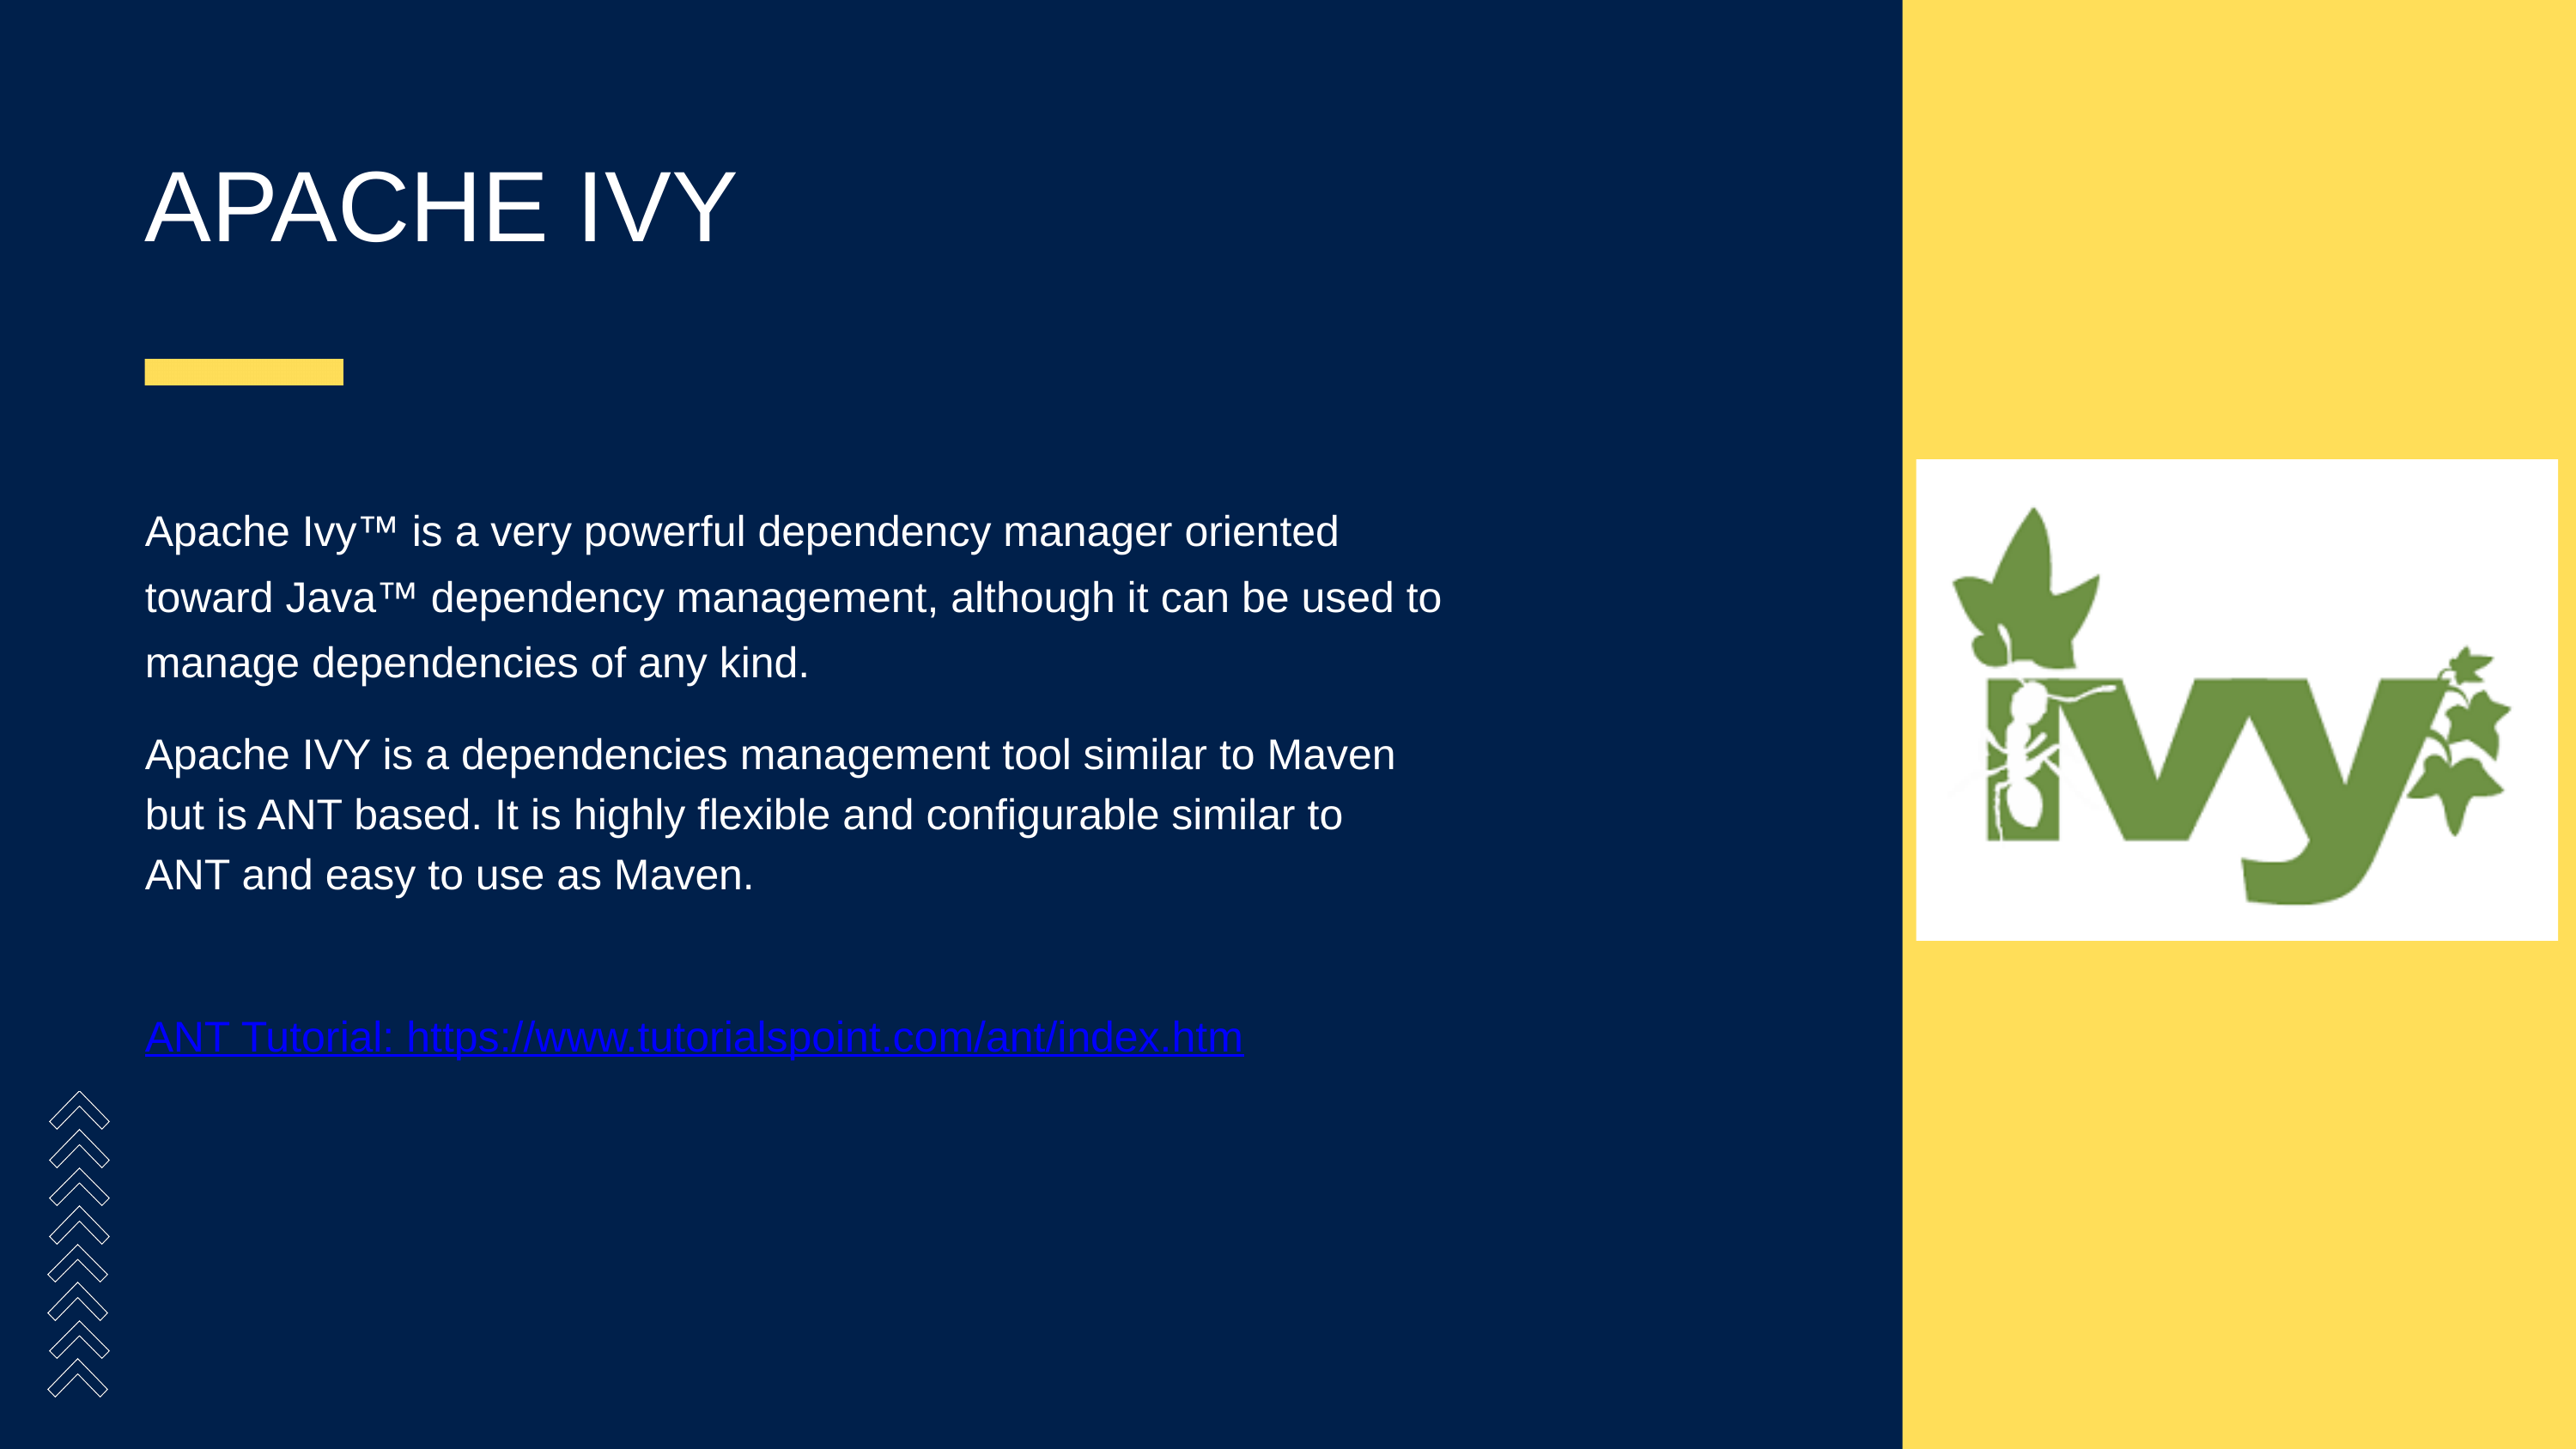

APACHE IVY

Apache Ivy™ is a very powerful dependency manager oriented toward Java™ dependency management, although it can be used to manage dependencies of any kind.
Apache IVY is a dependencies management tool similar to Maven but is ANT based. It is highly flexible and configurable similar to ANT and easy to use as Maven.
ANT Tutorial: https://www.tutorialspoint.com/ant/index.htm